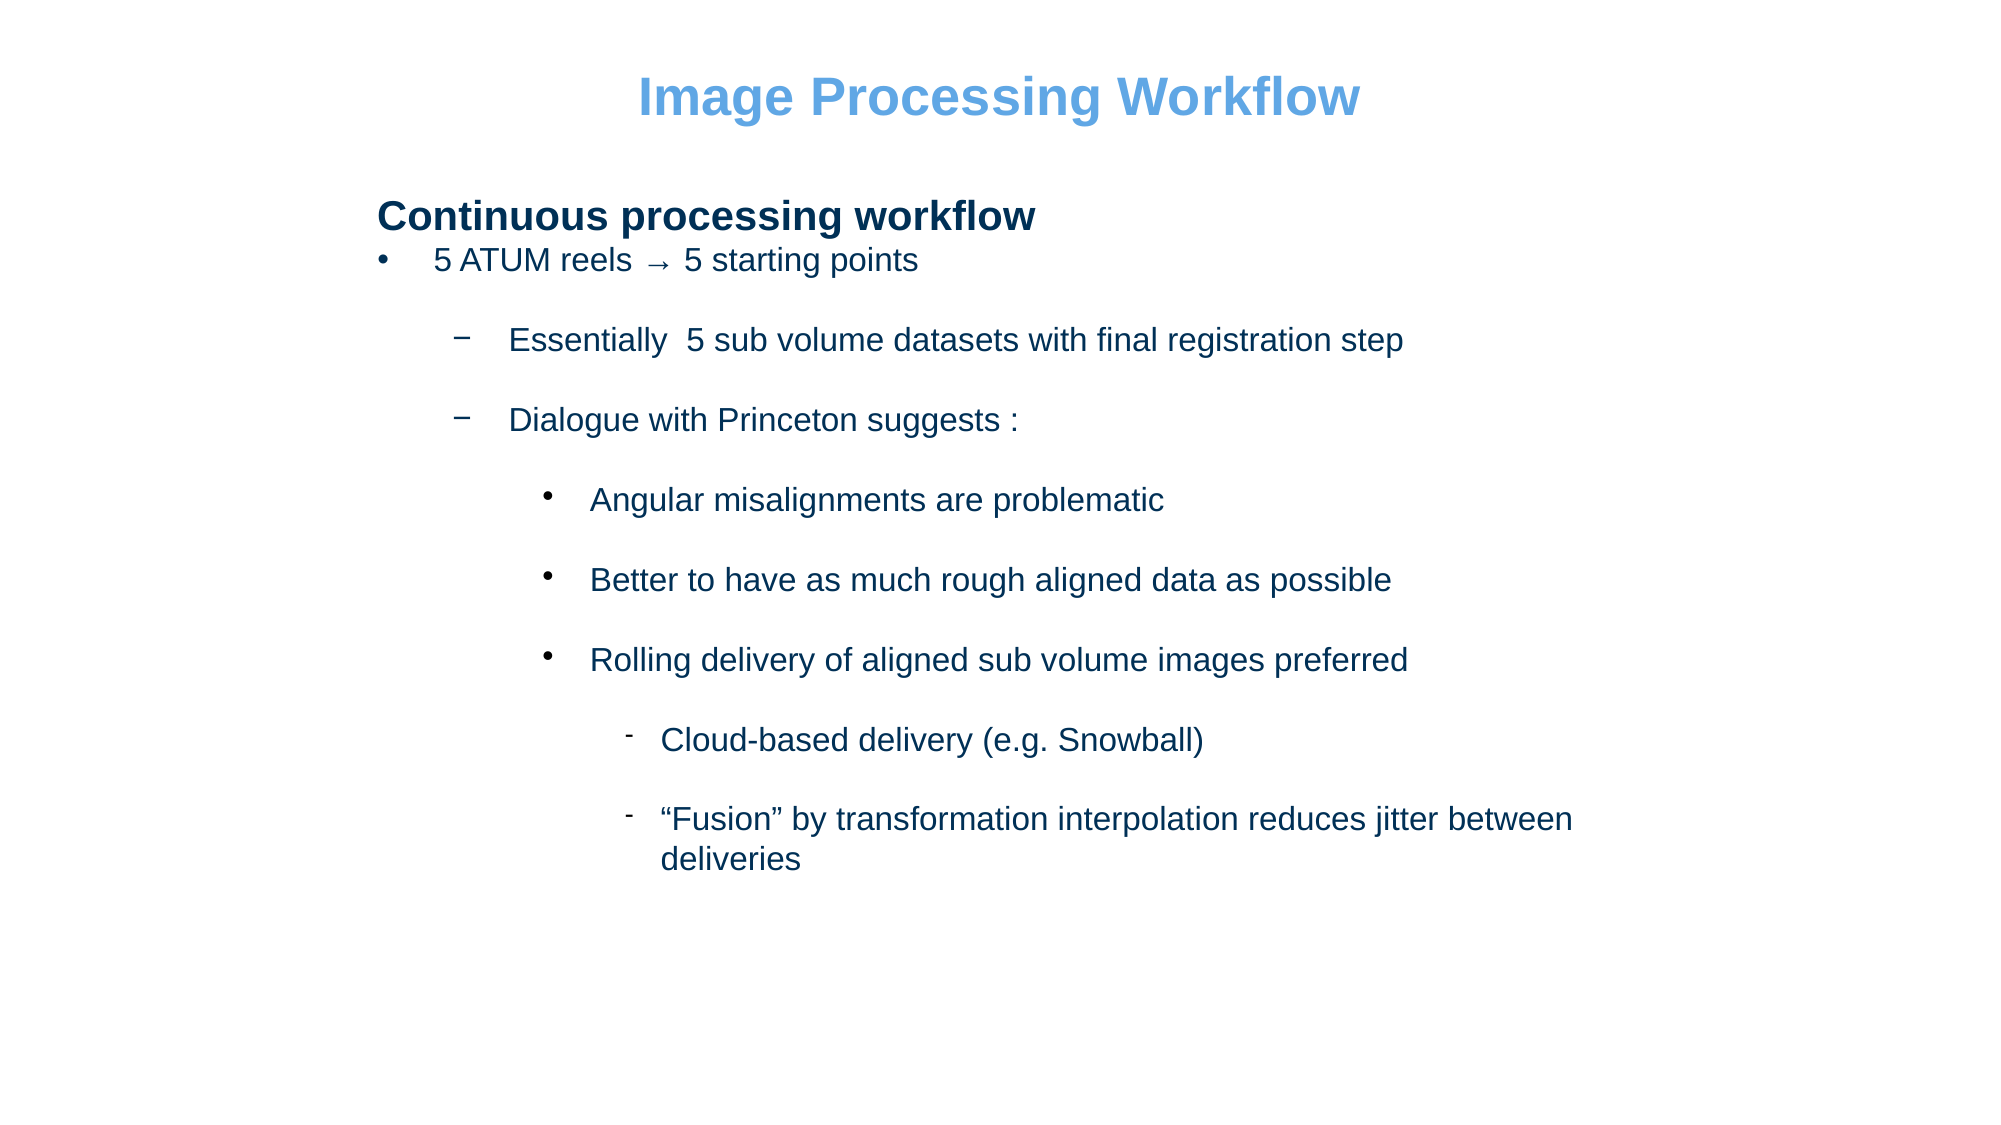

Image Processing Workflow
Continuous processing workflow
5 ATUM reels → 5 starting points

Essentially  5 sub volume datasets with final registration step

Dialogue with Princeton suggests :

Angular misalignments are problematic

Better to have as much rough aligned data as possible

Rolling delivery of aligned sub volume images preferred

Cloud-based delivery (e.g. Snowball)

“Fusion” by transformation interpolation reduces jitter between deliveries